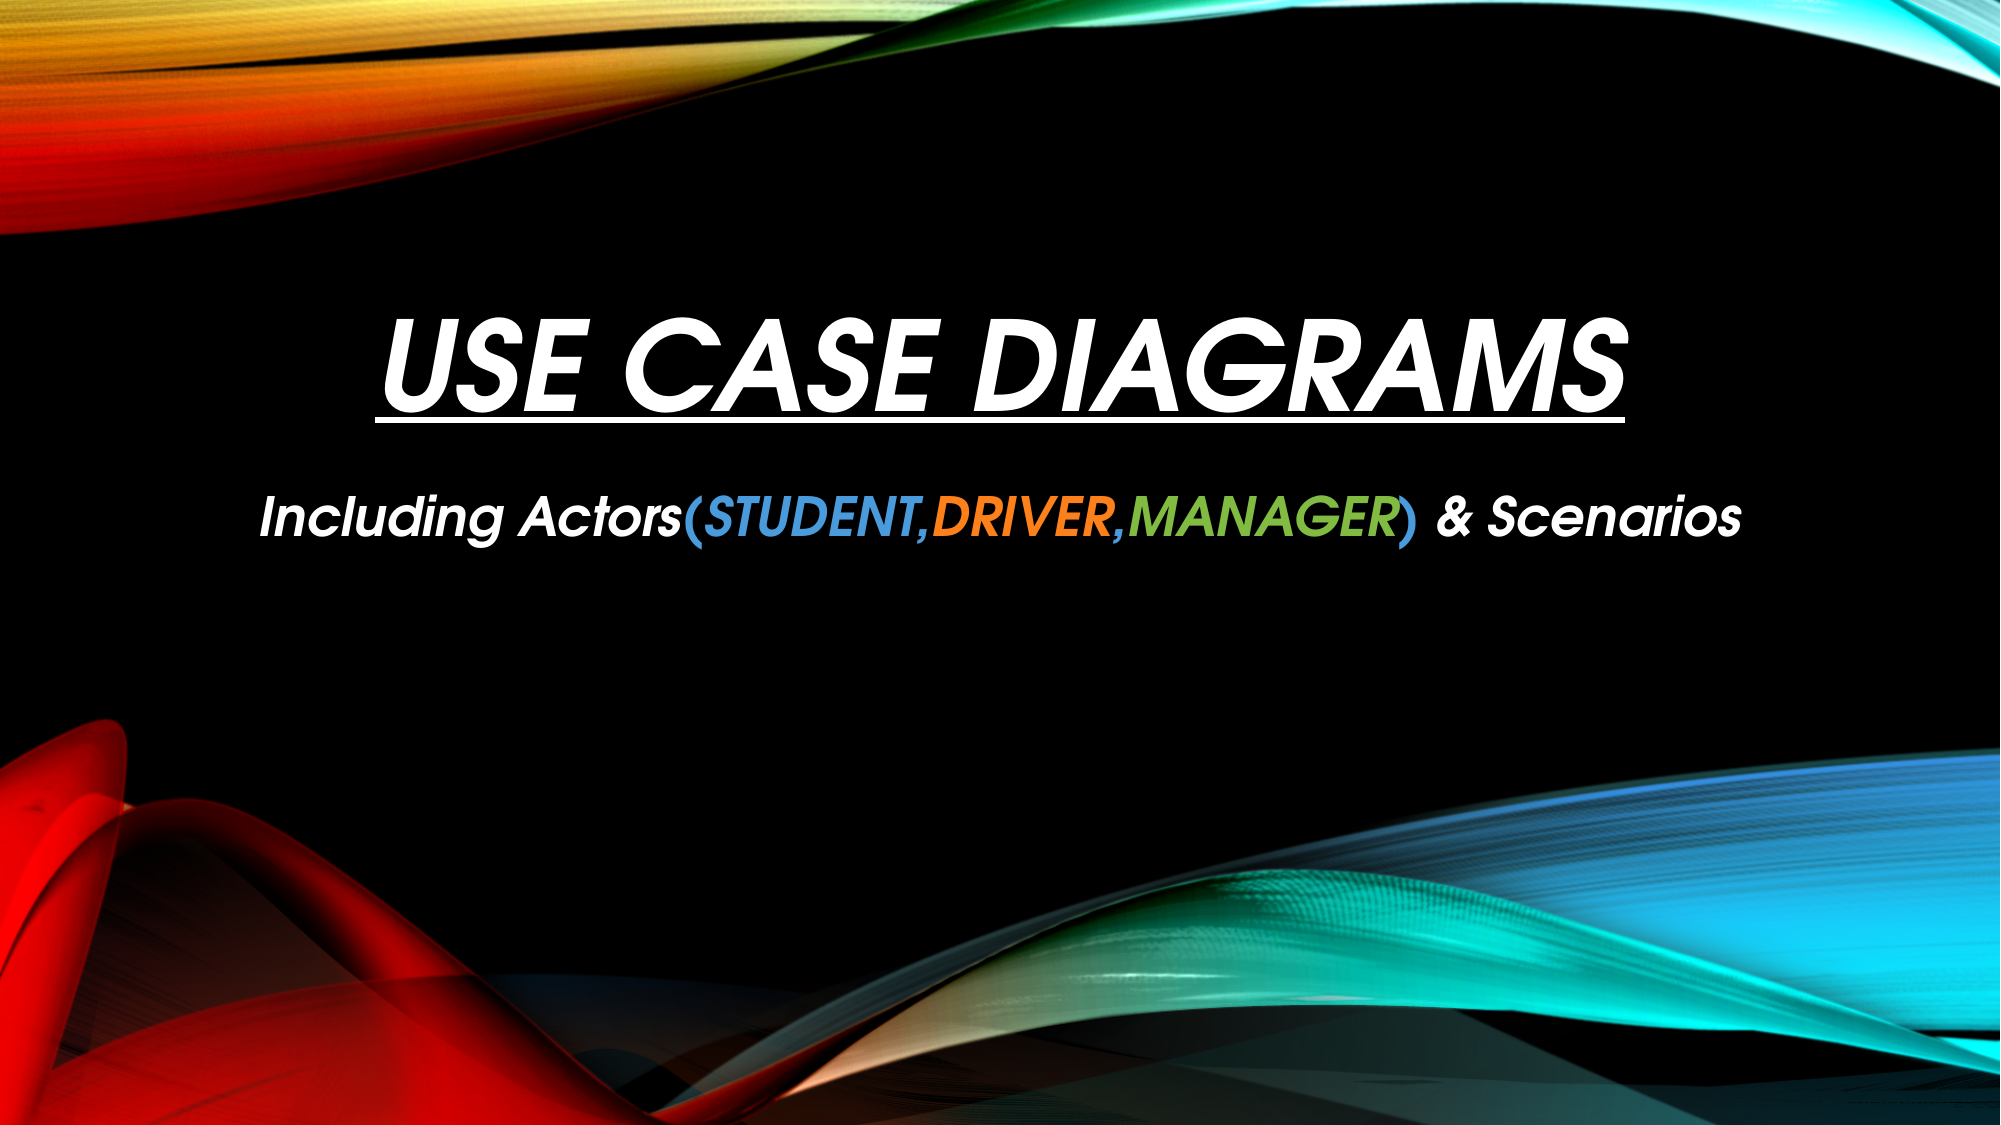

# Use case diagrams
Including Actors(STUDENT,DRIVER,MANAGER) & Scenarios